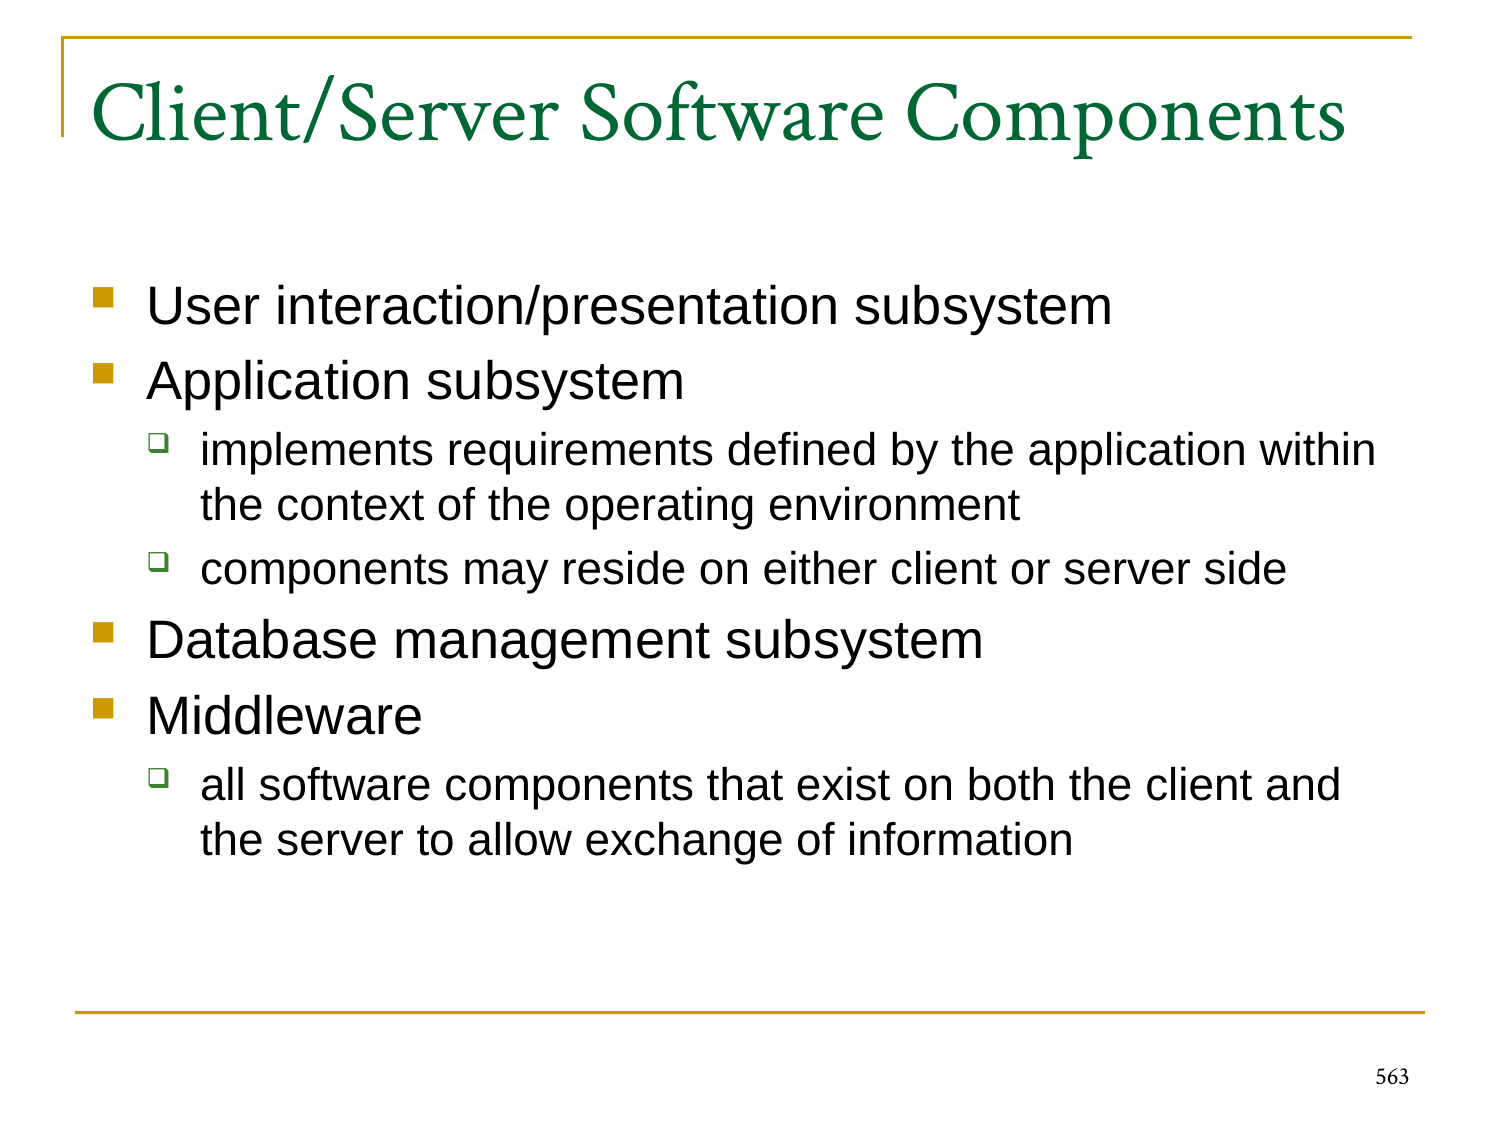

# Client/Server Software Components
User interaction/presentation subsystem
Application subsystem
implements requirements defined by the application within the context of the operating environment
components may reside on either client or server side
Database management subsystem
Middleware
all software components that exist on both the client and the server to allow exchange of information
563